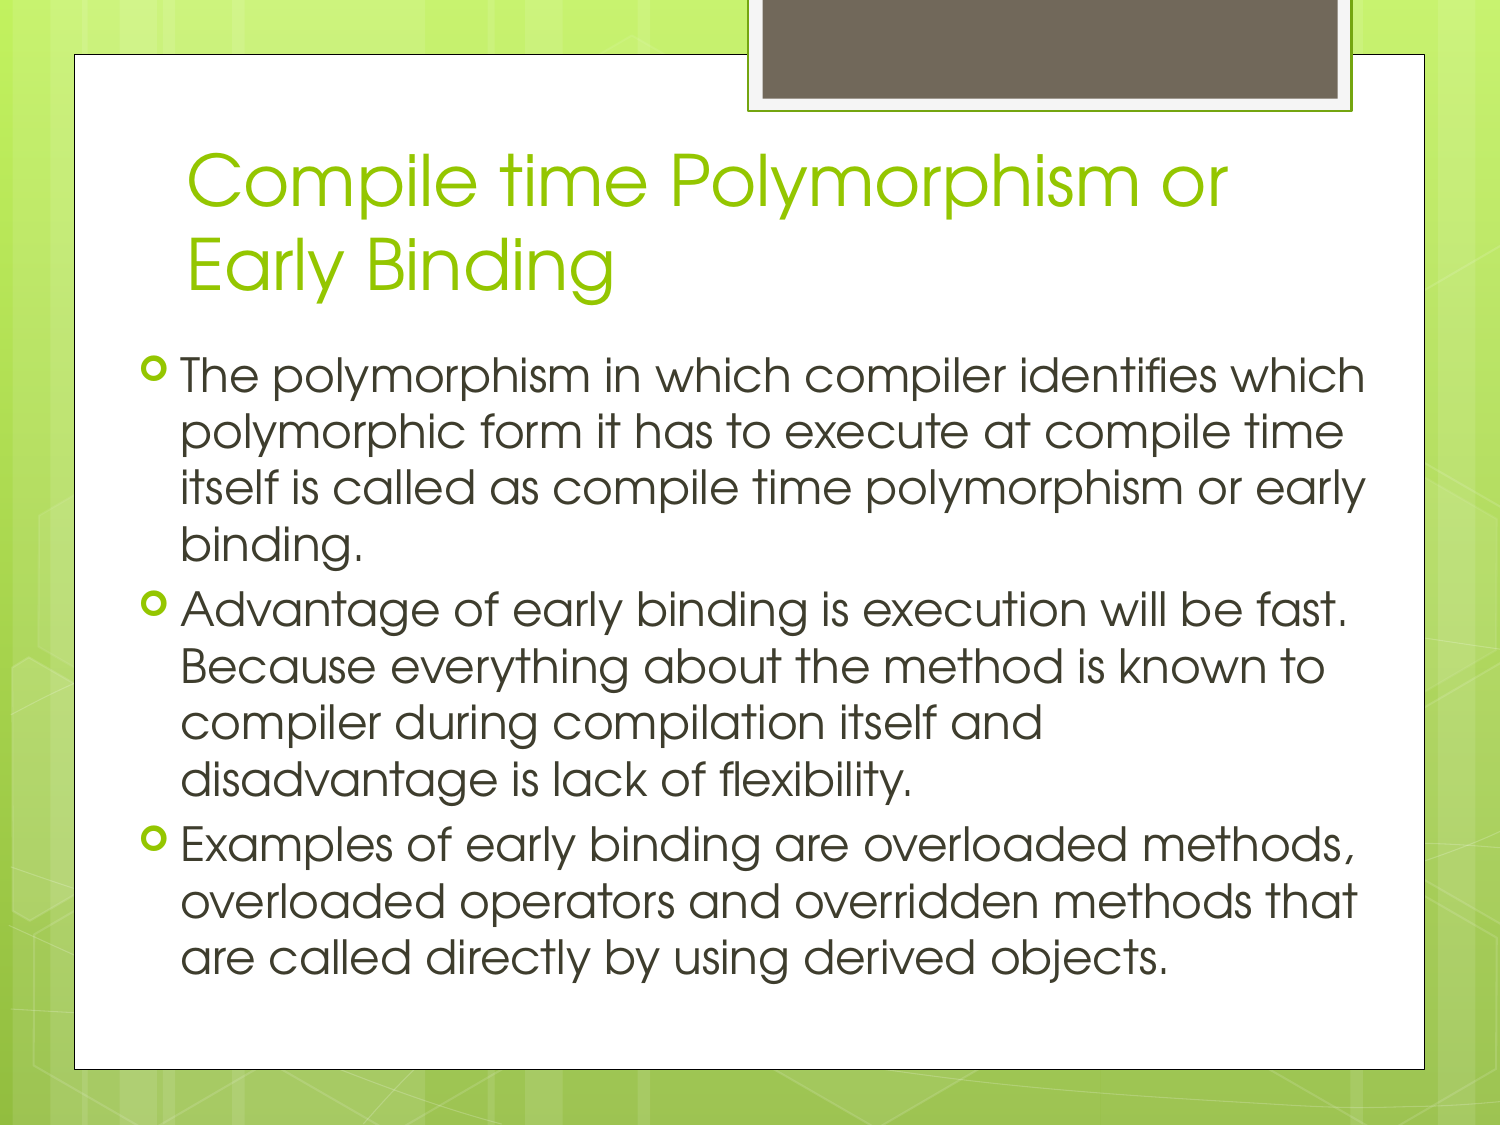

# Compile time Polymorphism or Early Binding
The polymorphism in which compiler identifies which polymorphic form it has to execute at compile time itself is called as compile time polymorphism or early binding.
Advantage of early binding is execution will be fast. Because everything about the method is known to compiler during compilation itself and disadvantage is lack of flexibility.
Examples of early binding are overloaded methods, overloaded operators and overridden methods that are called directly by using derived objects.